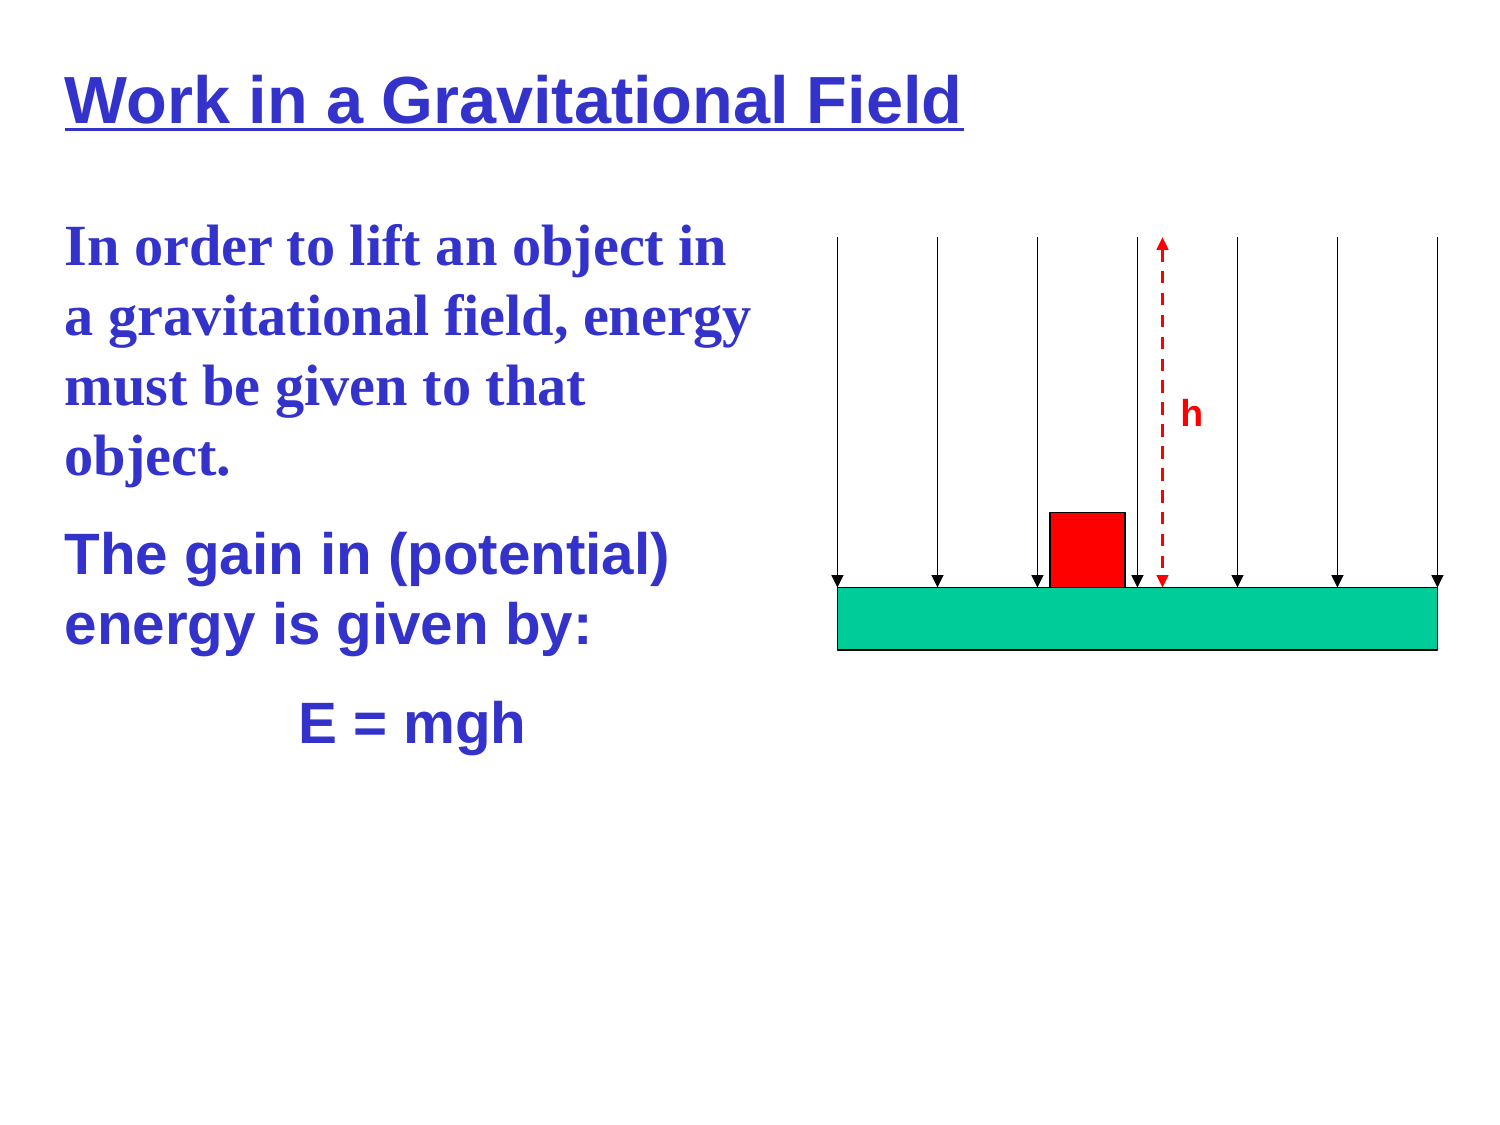

Work in a Gravitational Field
In order to lift an object in a gravitational field, energy must be given to that object.
The gain in (potential) energy is given by:
E = mgh
h